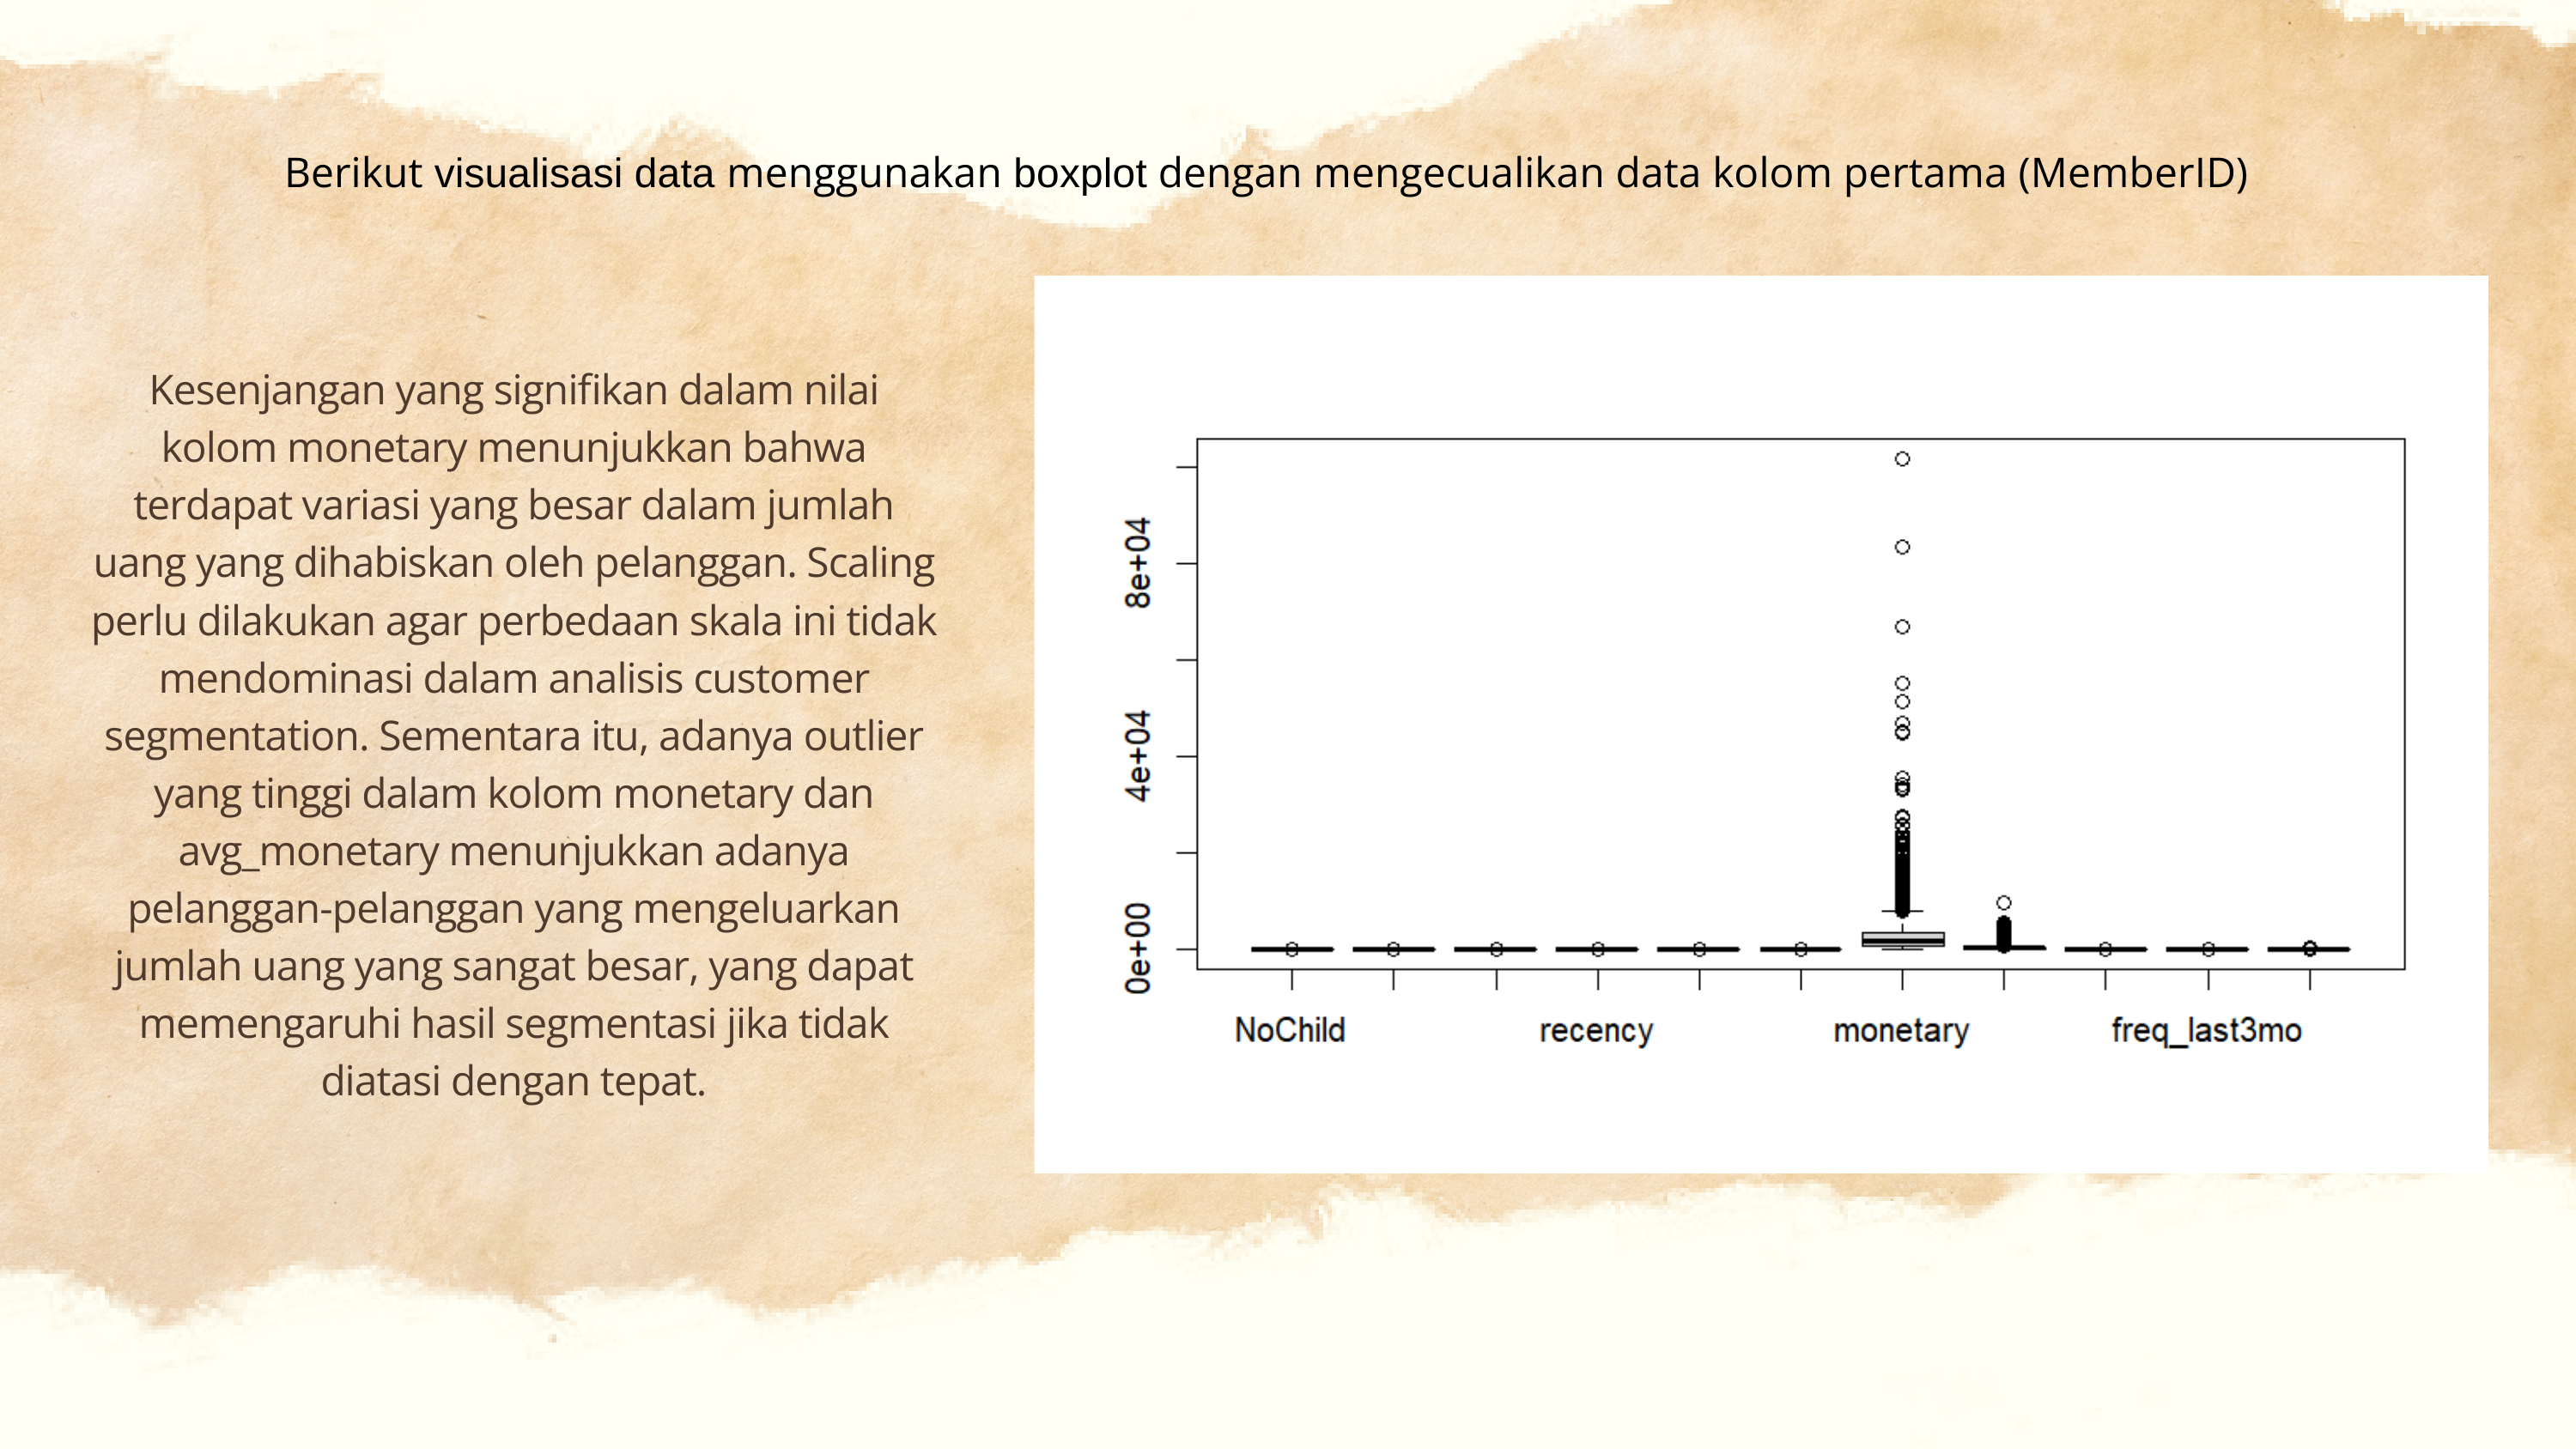

Berikut visualisasi data menggunakan boxplot dengan mengecualikan data kolom pertama (MemberID)

Kesenjangan yang signifikan dalam nilai kolom monetary menunjukkan bahwa terdapat variasi yang besar dalam jumlah uang yang dihabiskan oleh pelanggan. Scaling perlu dilakukan agar perbedaan skala ini tidak mendominasi dalam analisis customer segmentation. Sementara itu, adanya outlier yang tinggi dalam kolom monetary dan avg_monetary menunjukkan adanya pelanggan-pelanggan yang mengeluarkan jumlah uang yang sangat besar, yang dapat memengaruhi hasil segmentasi jika tidak diatasi dengan tepat.